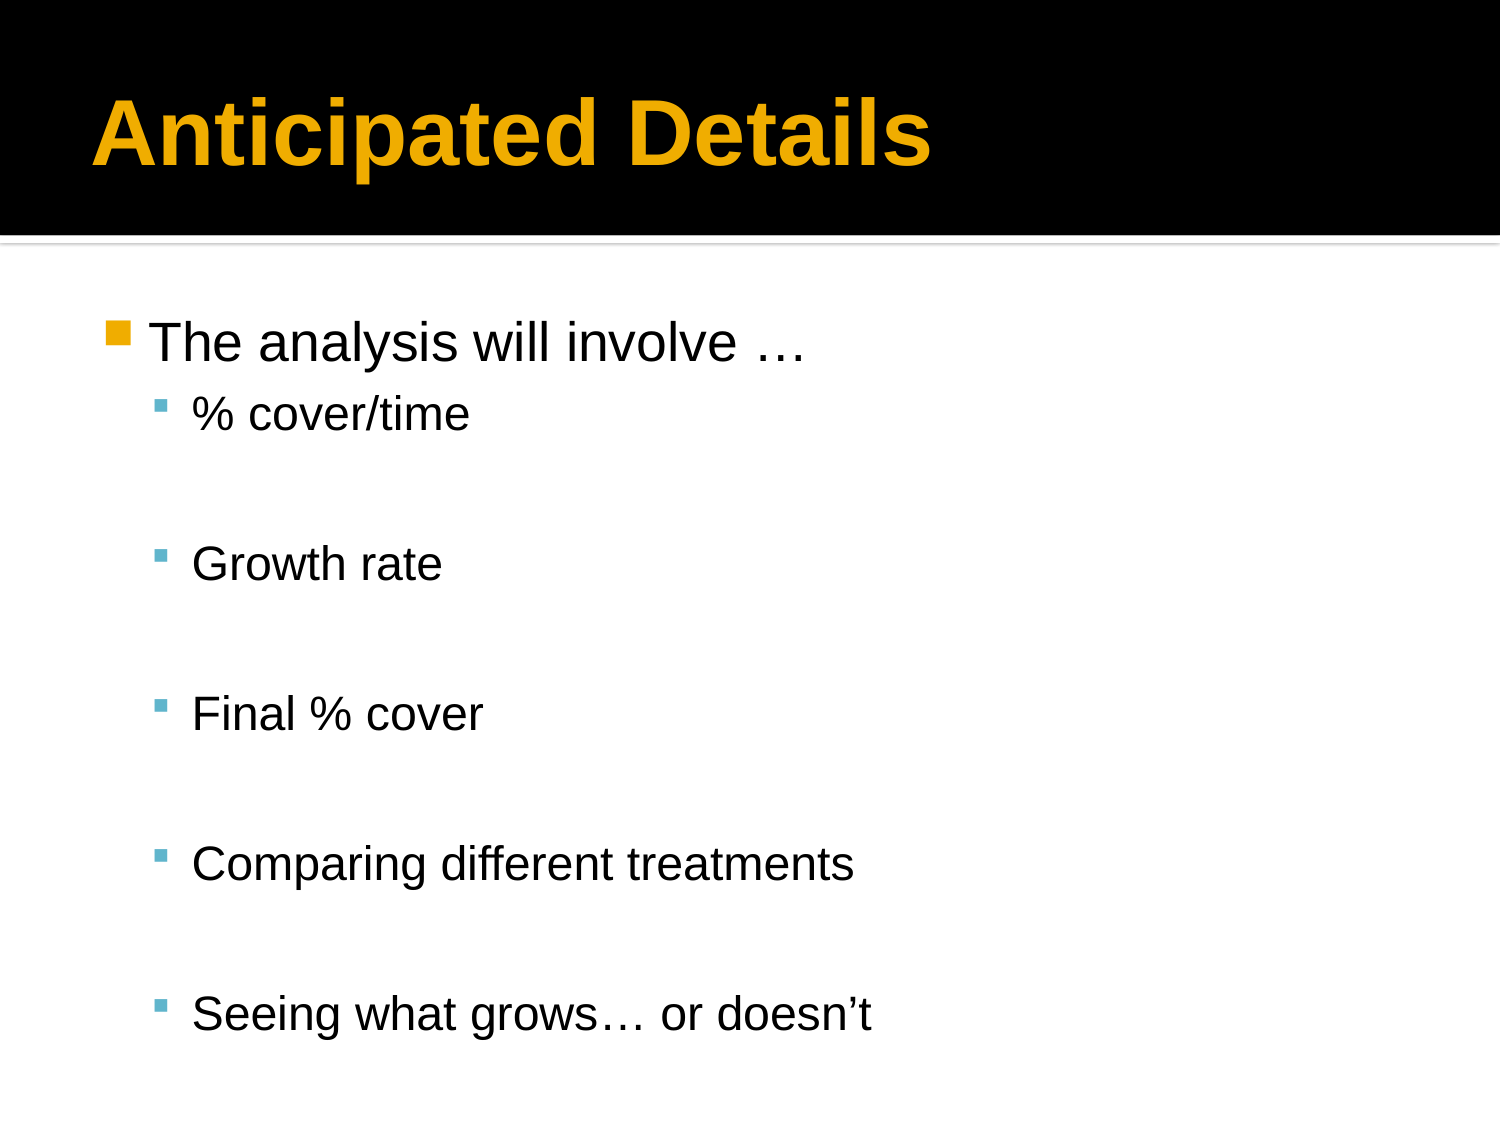

# Anticipated Details
The analysis will involve …
% cover/time

Growth rate

Final % cover

Comparing different treatments

Seeing what grows… or doesn’t